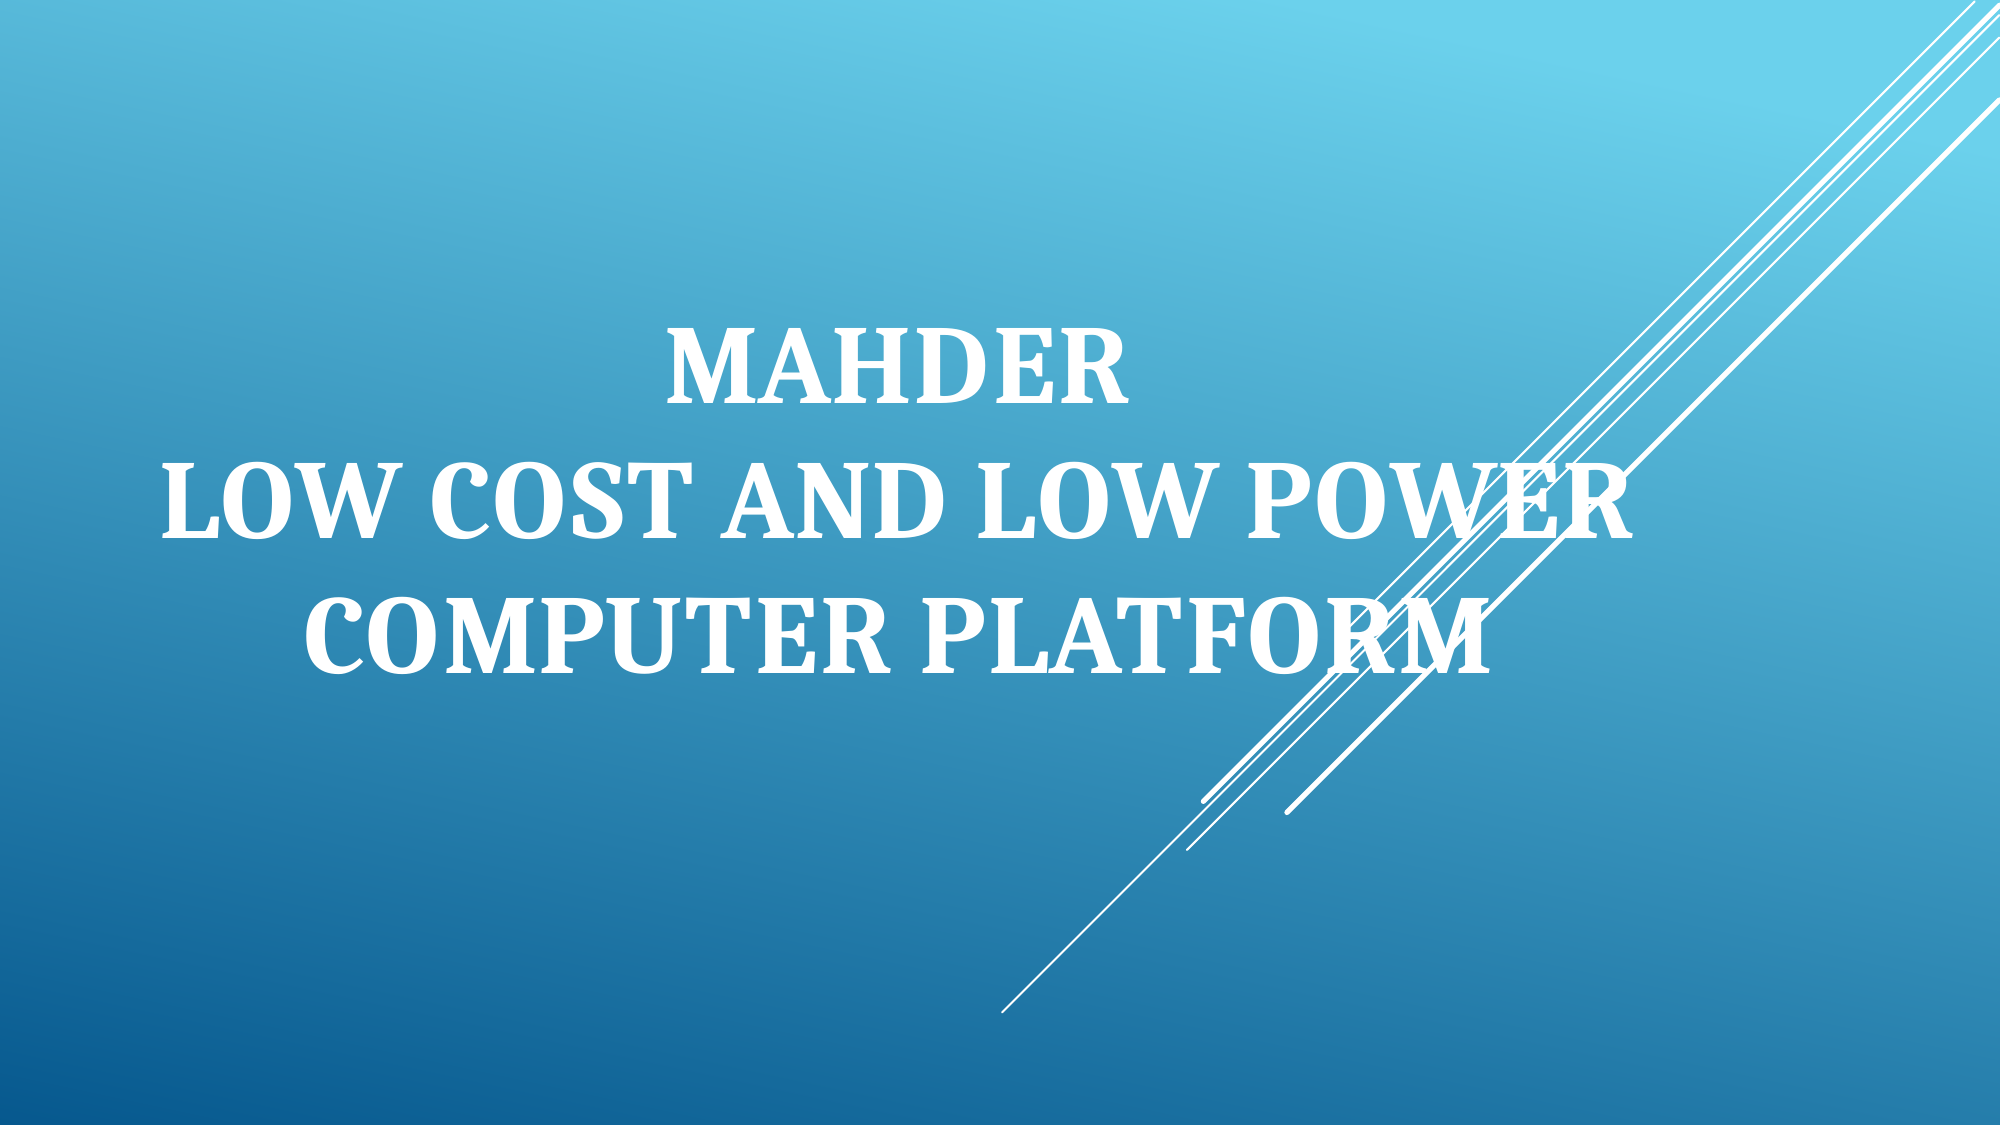

# Mahder Low Cost and Low Power Computer Platform